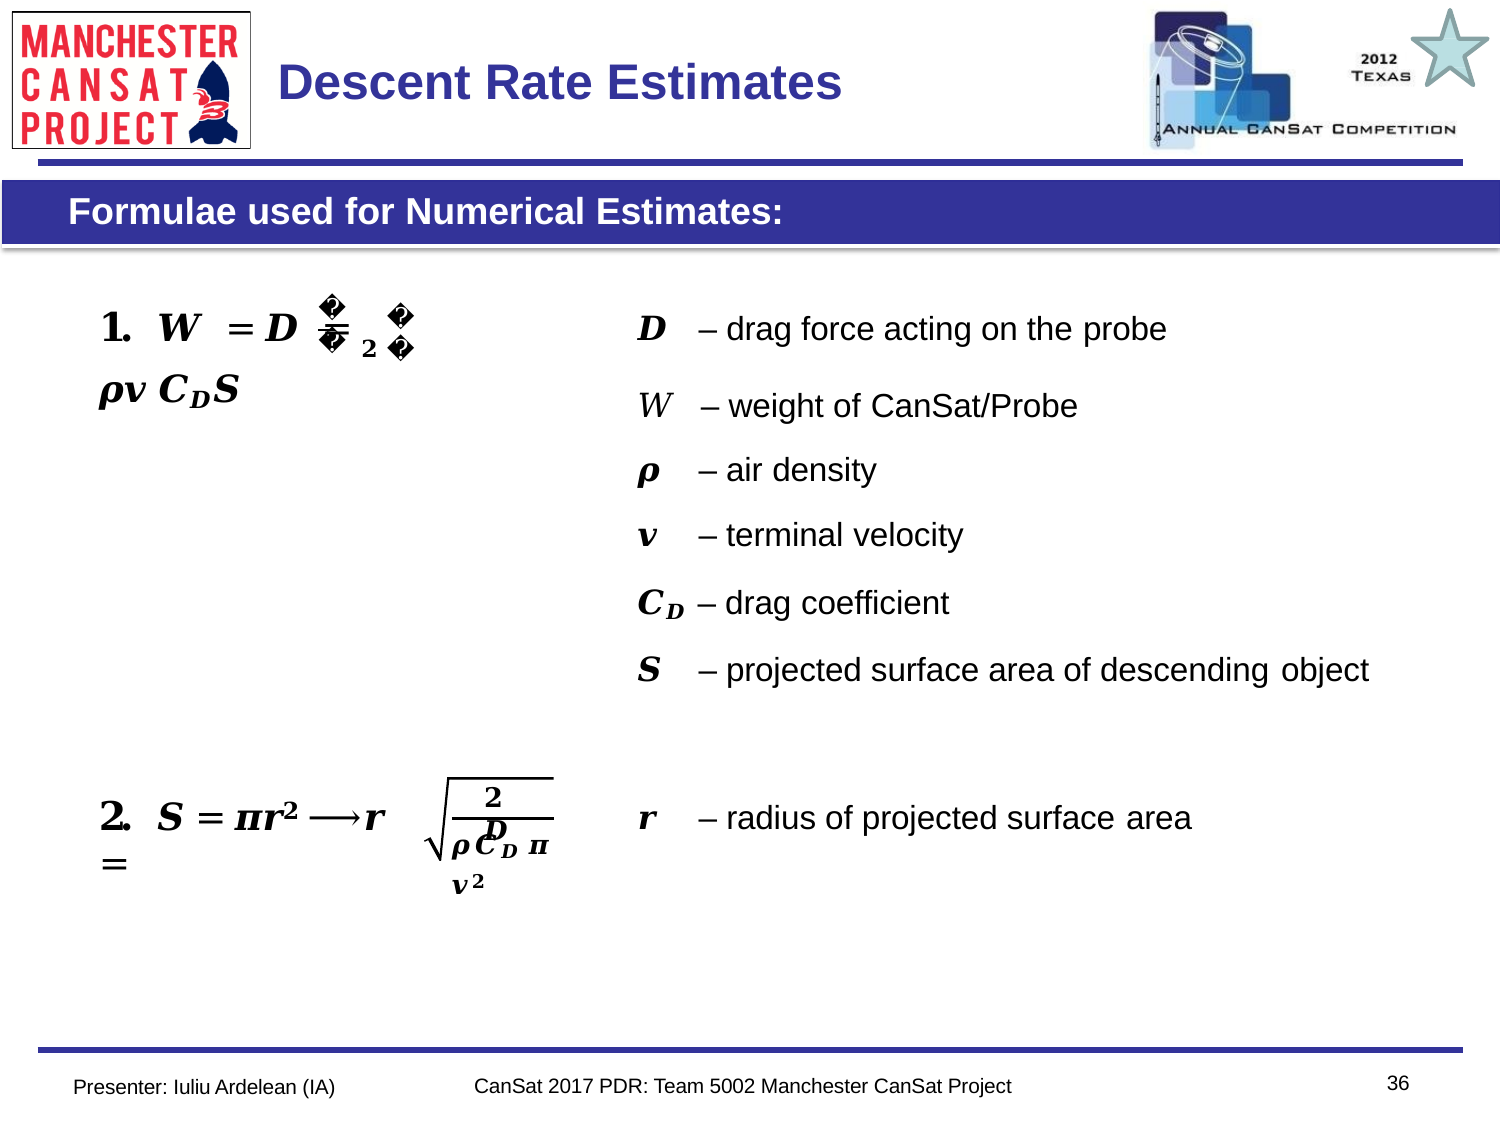

Team Logo
Here
(If You Want)

# Descent Rate Estimates

Formulae used for Numerical Estimates:

𝟏
𝟐
1.	𝑾 = 𝑫 = 𝟐 𝝆𝒗 𝑪𝑫𝑺
𝑫	– drag force acting on the probe

𝑊	– weight of CanSat/Probe
𝝆	– air density
𝒗	– terminal velocity
𝑪𝑫 – drag coefficient
𝑺	– projected surface area of descending object

𝟐𝑫
2.	𝑺 = 𝝅𝒓𝟐 ⟶ 𝒓 =
𝒓	– radius of projected surface area

𝝆𝑪𝑫𝝅𝒗𝟐
36
CanSat 2017 PDR: Team 5002 Manchester CanSat Project
Presenter: Iuliu Ardelean (IA)